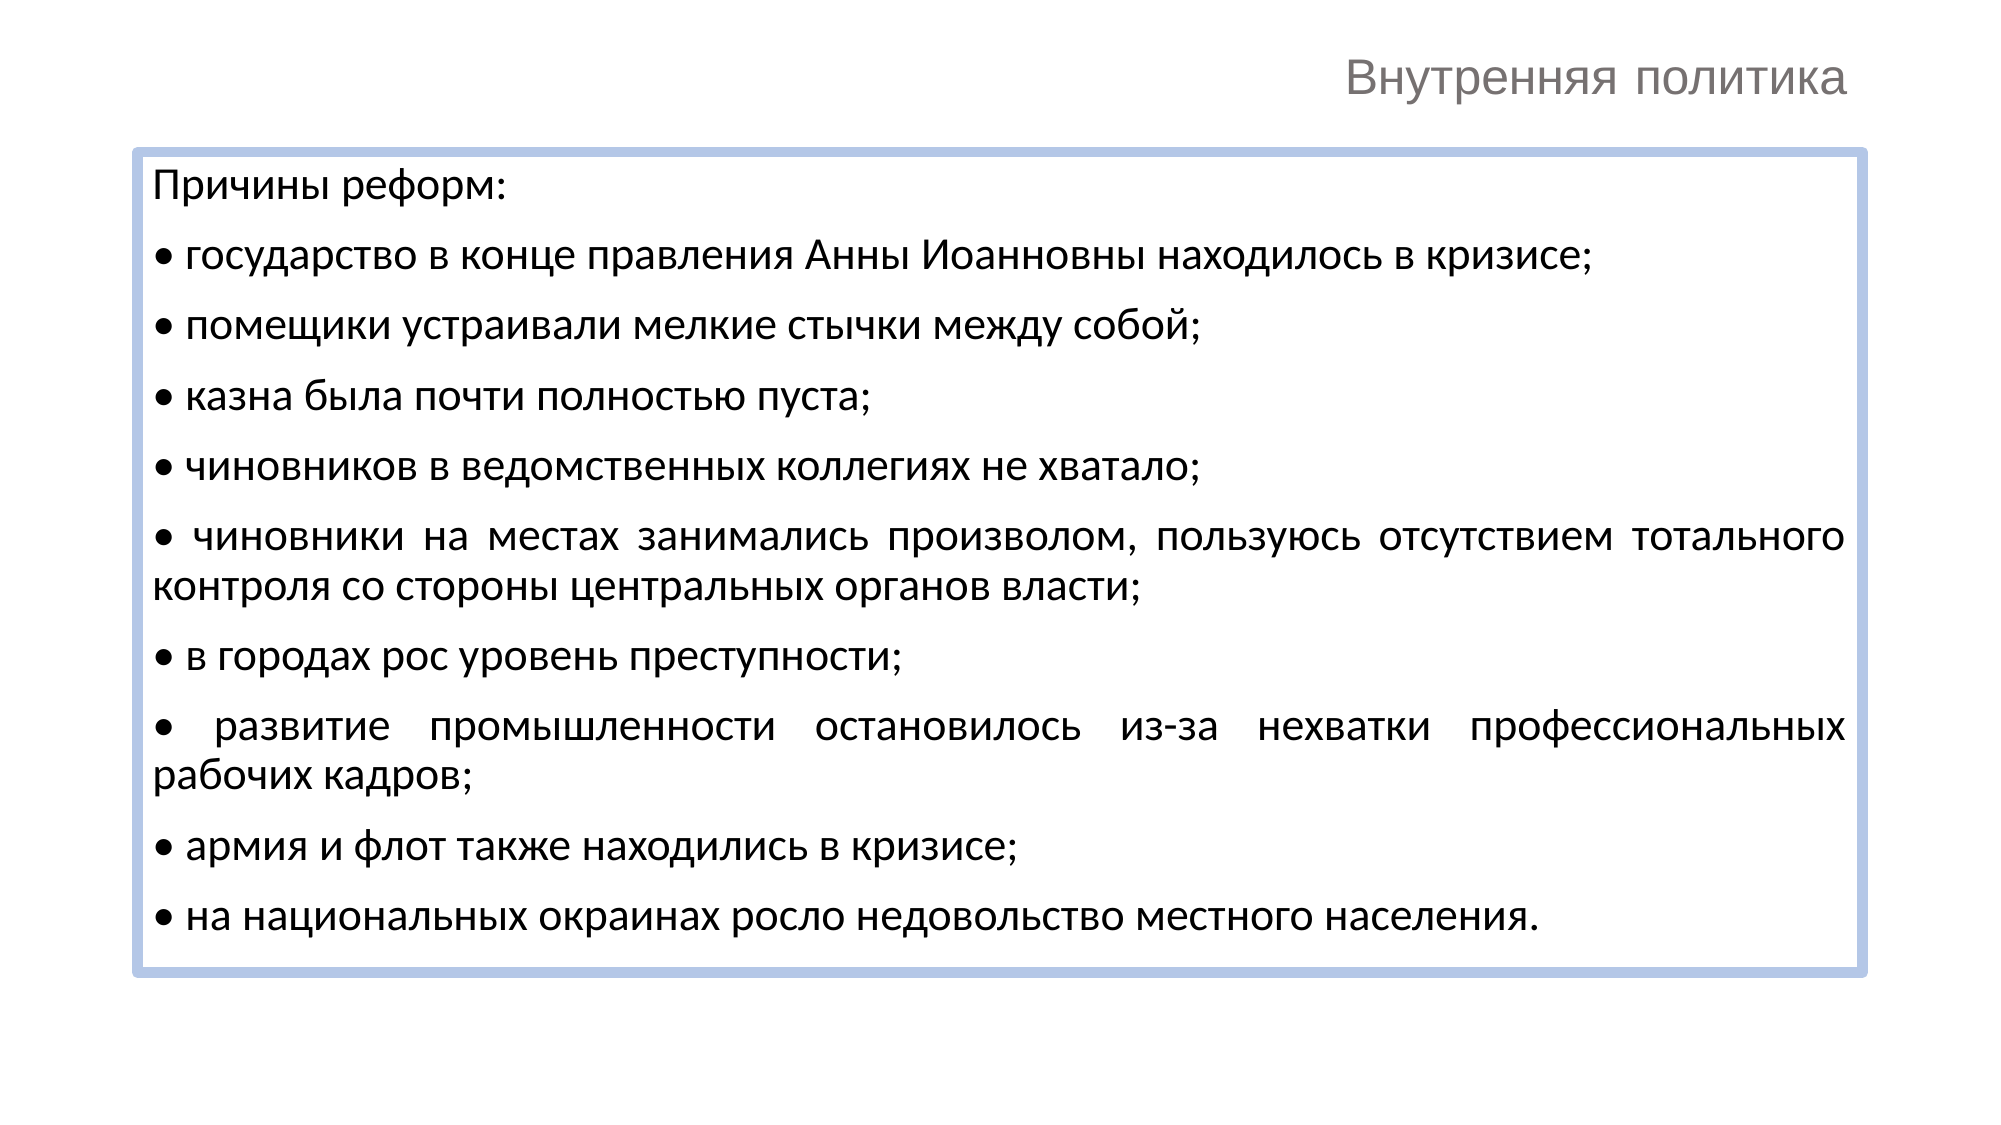

# Внутренняя политика
Причины реформ:
• государство в конце правления Анны Иоанновны находилось в кризисе;
• помещики устраивали мелкие стычки между собой;
• казна была почти полностью пуста;
• чиновников в ведомственных коллегиях не хватало;
• чиновники на местах занимались произволом, пользуюсь отсутствием тотального контроля со стороны центральных органов власти;
• в городах рос уровень преступности;
• развитие промышленности остановилось из-за нехватки профессиональных рабочих кадров;
• армия и флот также находились в кризисе;
• на национальных окраинах росло недовольство местного населения.